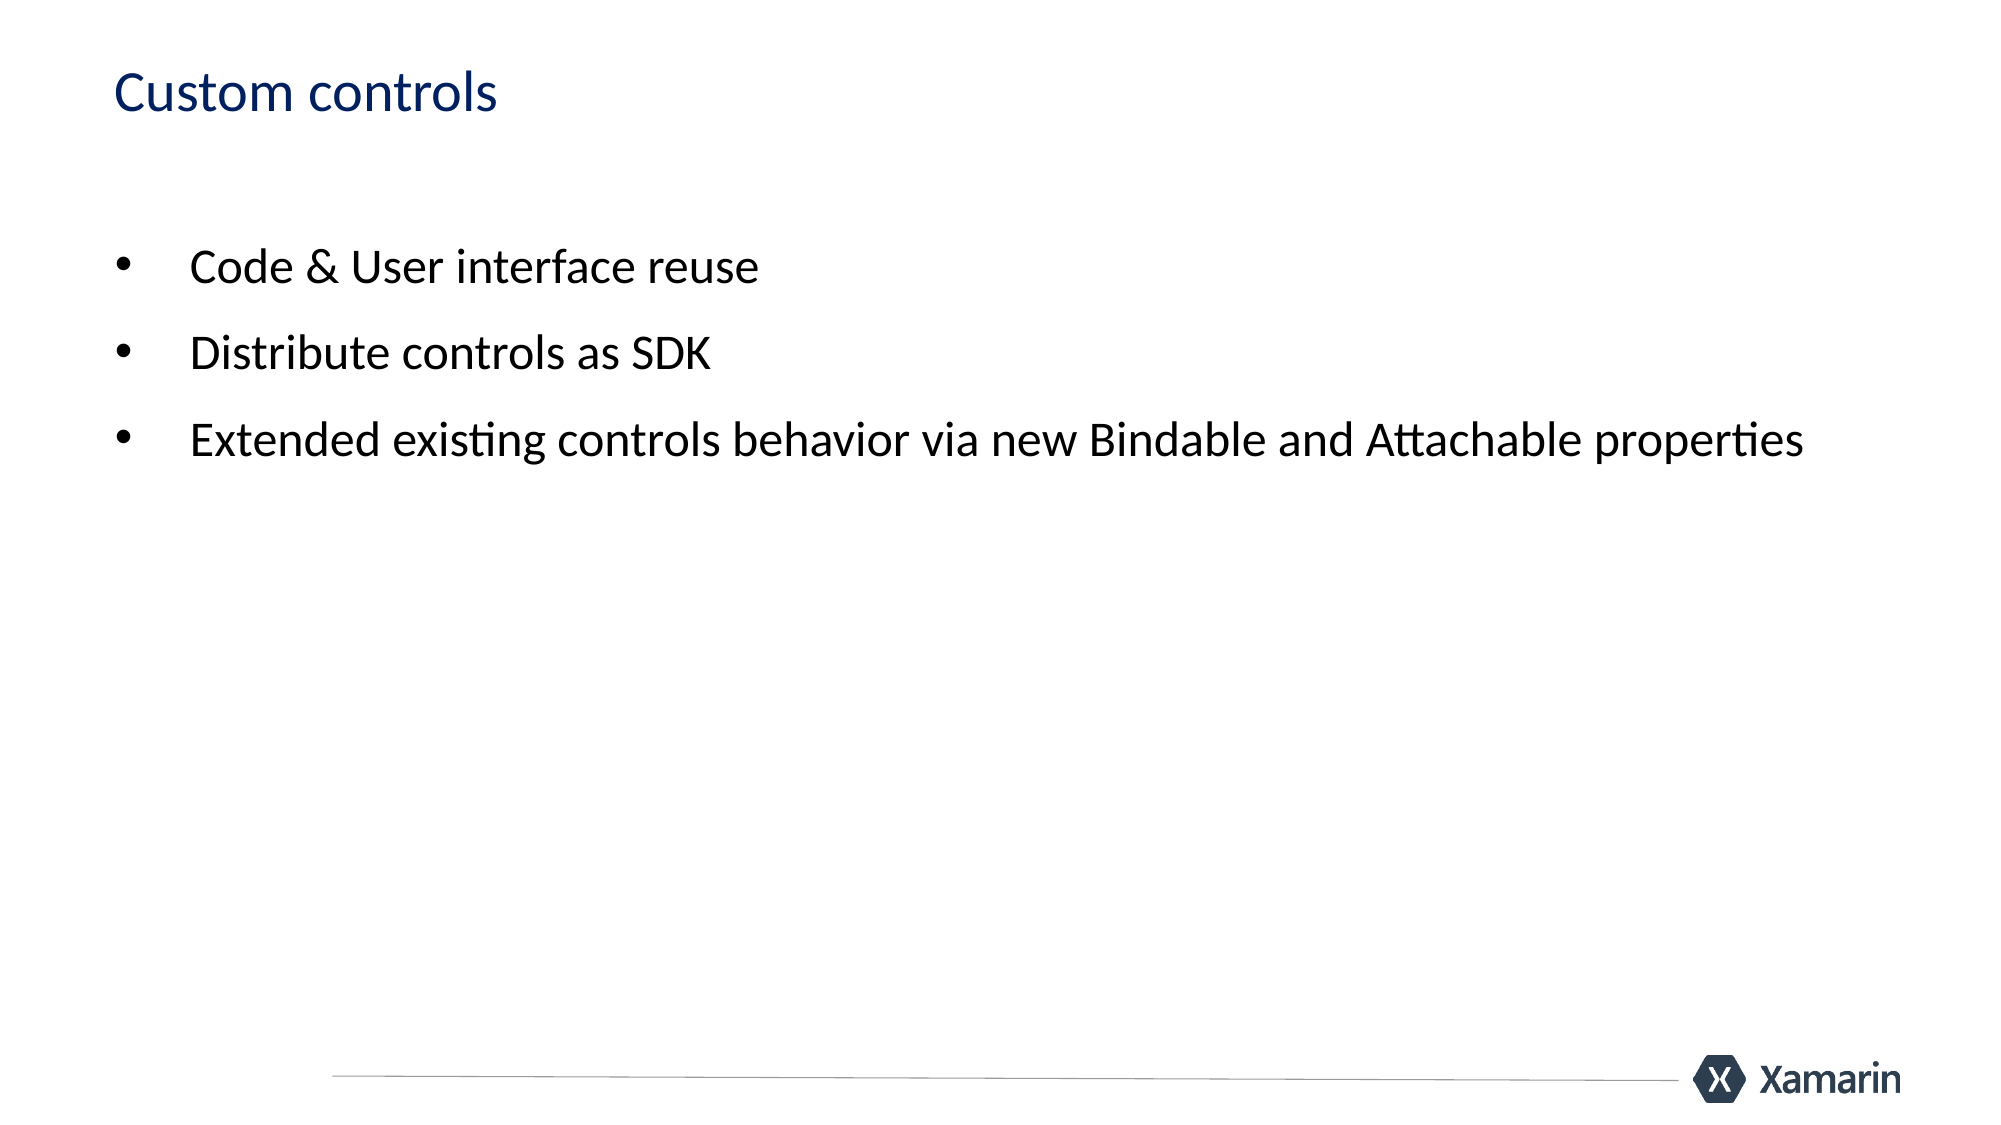

# Custom controls
Code & User interface reuse
Distribute controls as SDK
Extended existing controls behavior via new Bindable and Attachable properties